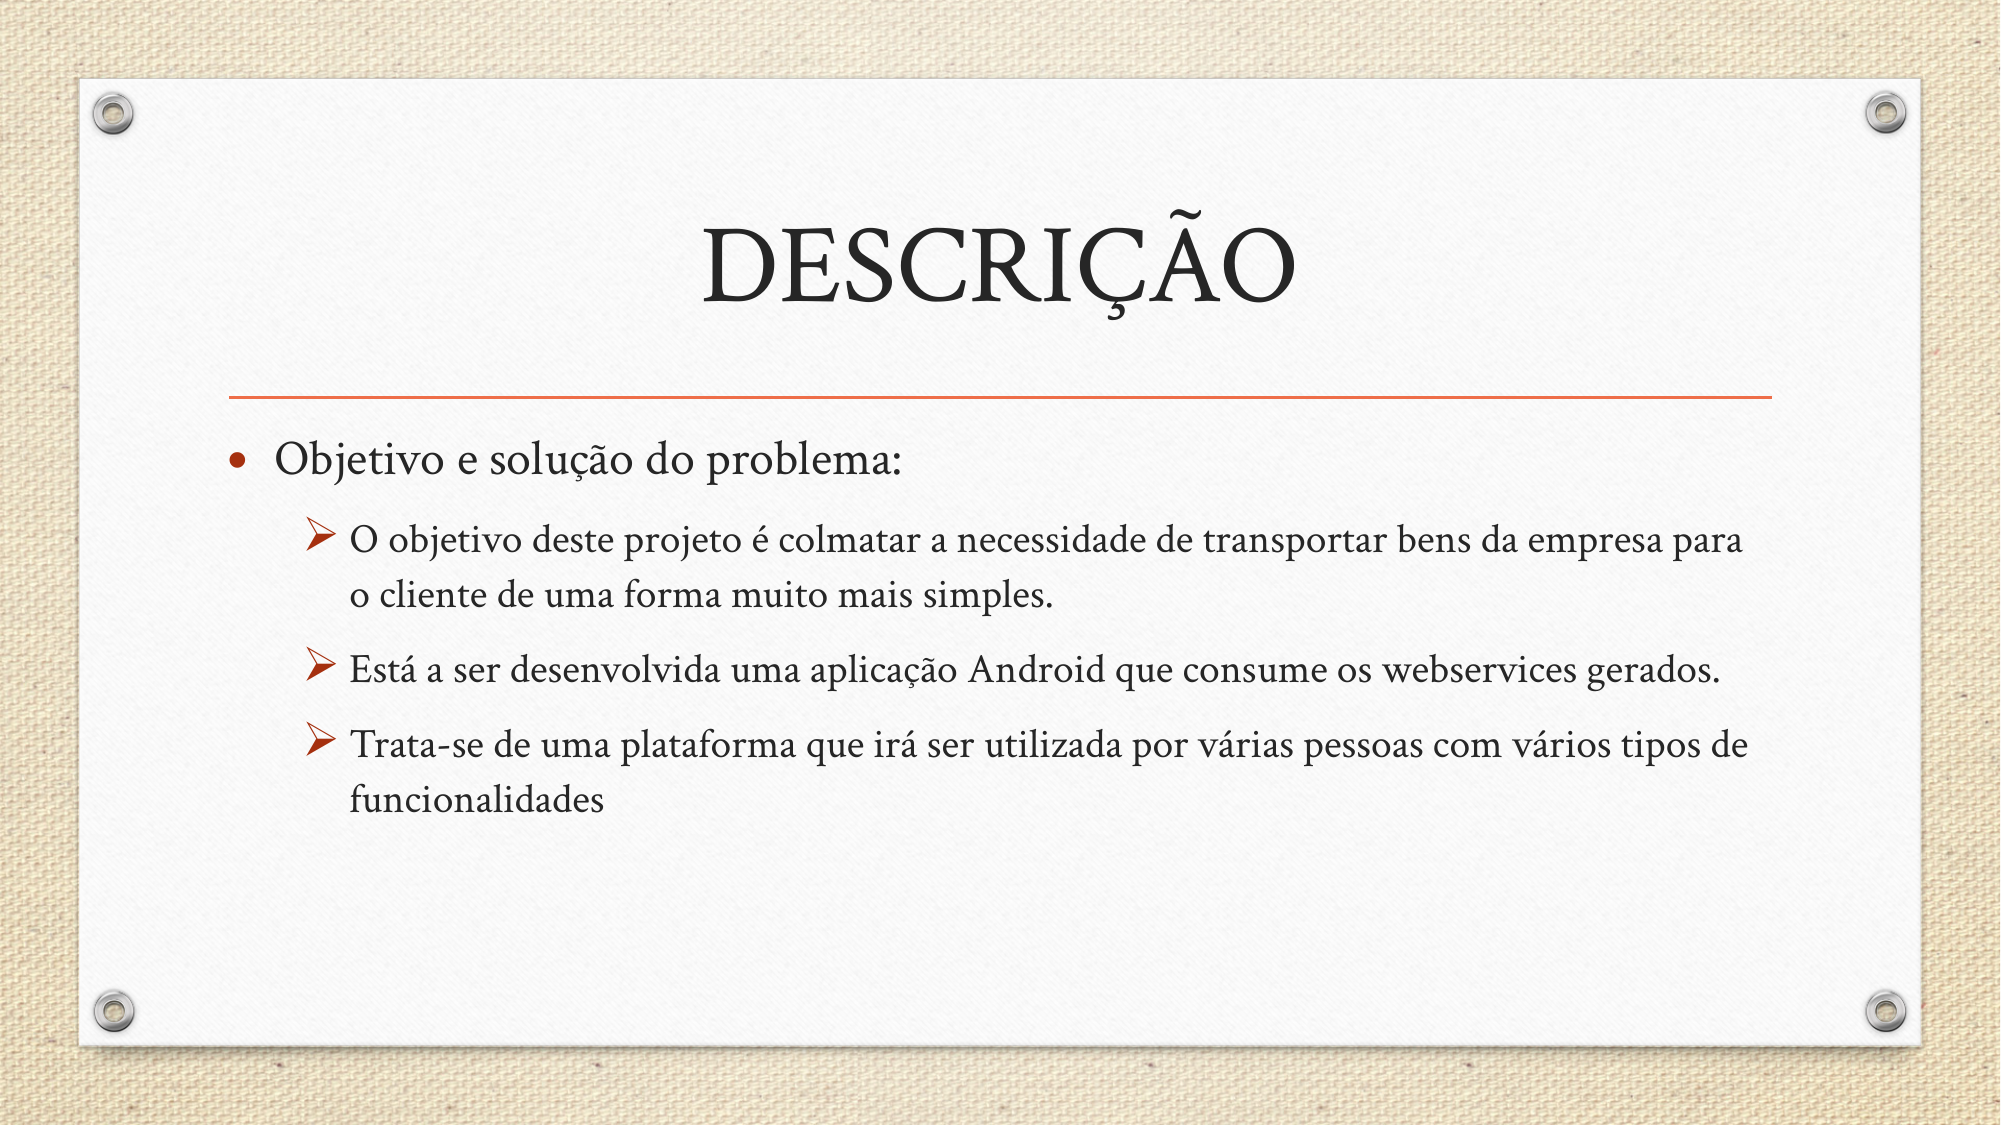

# DESCRIÇÃO
Objetivo e solução do problema:
O objetivo deste projeto é colmatar a necessidade de transportar bens da empresa para o cliente de uma forma muito mais simples.
Está a ser desenvolvida uma aplicação Android que consume os webservices gerados.
Trata-se de uma plataforma que irá ser utilizada por várias pessoas com vários tipos de funcionalidades